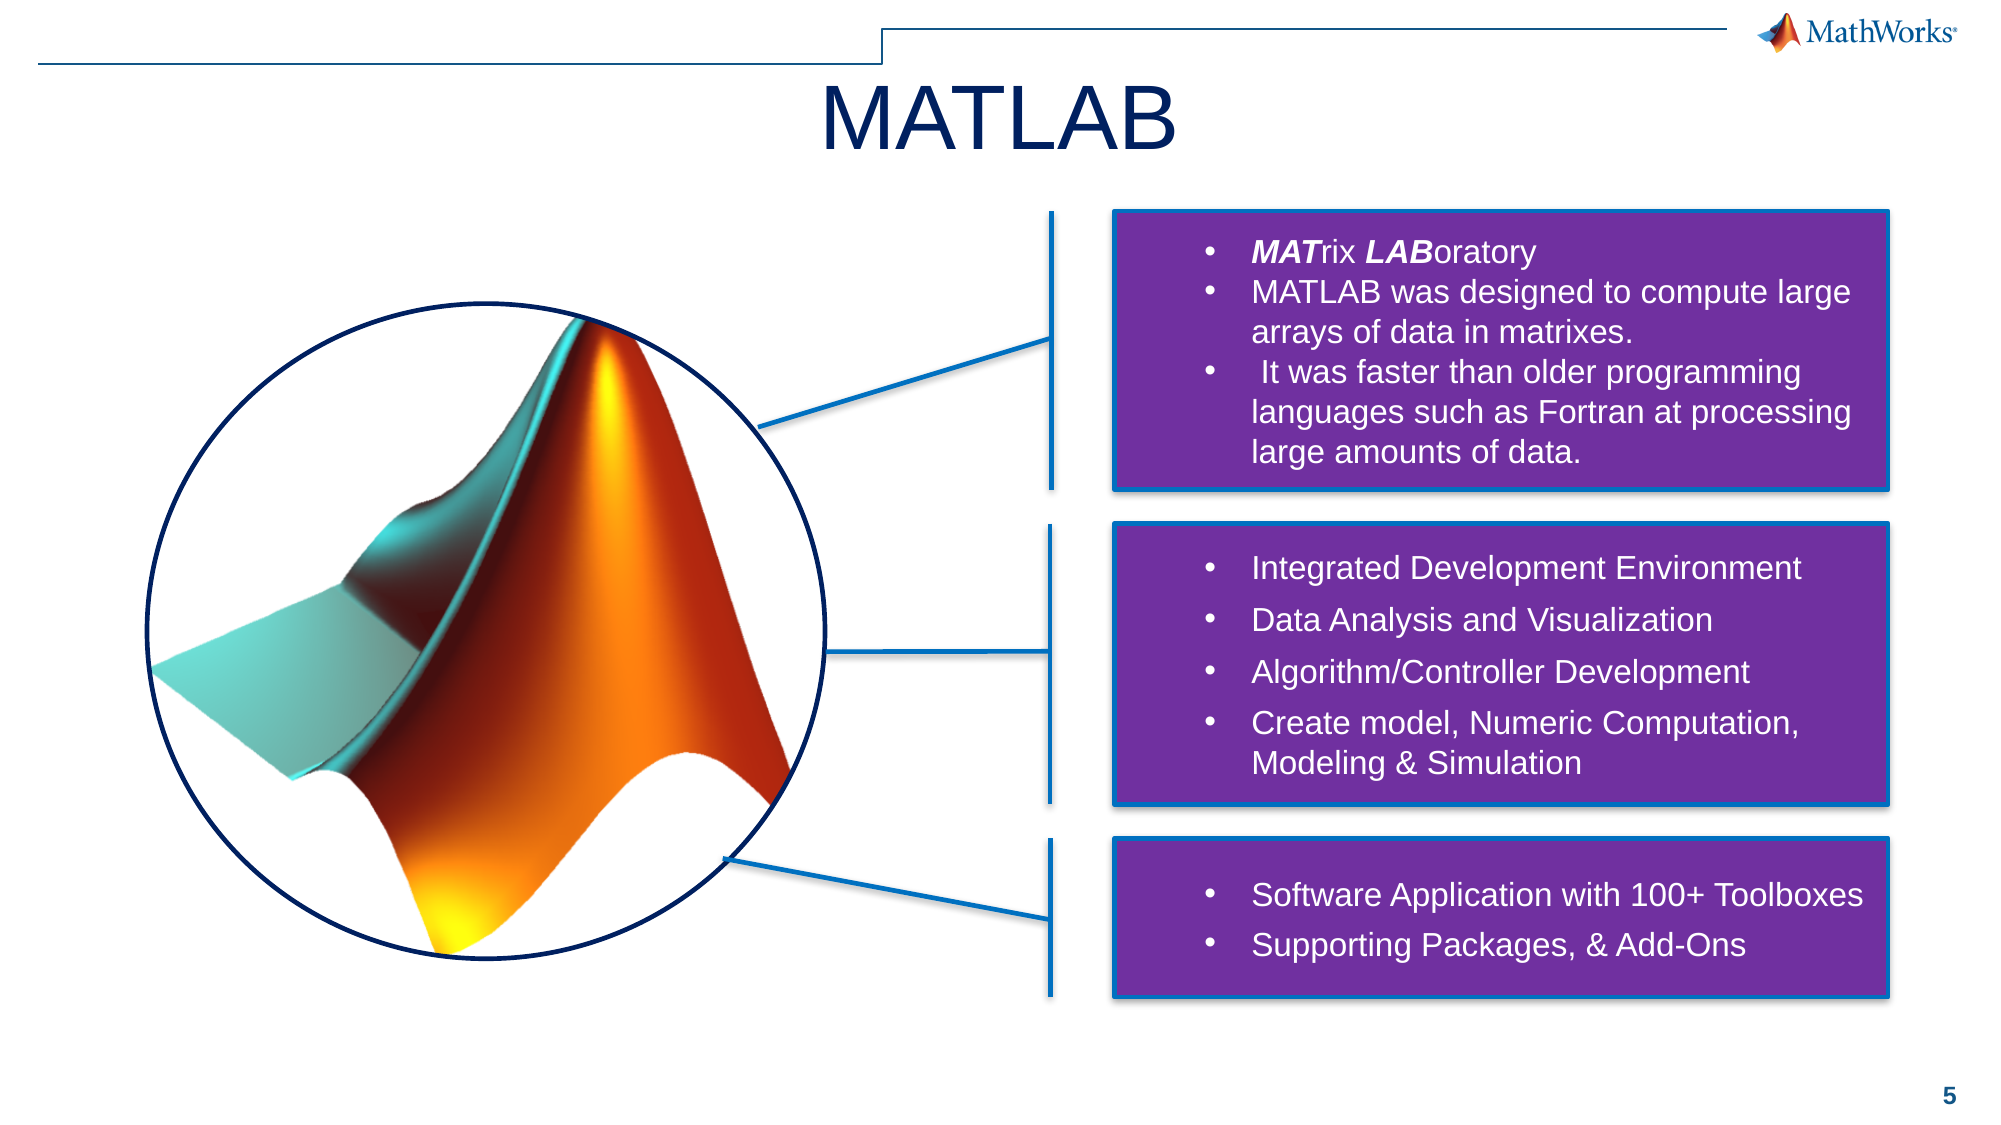

MATLAB
MATrix LABoratory
MATLAB was designed to compute large arrays of data in matrixes.
 It was faster than older programming languages such as Fortran at processing large amounts of data.

Integrated Development Environment
Data Analysis and Visualization
Algorithm/Controller Development
Create model, Numeric Computation, Modeling & Simulation
Software Application with 100+ Toolboxes
Supporting Packages, & Add-Ons